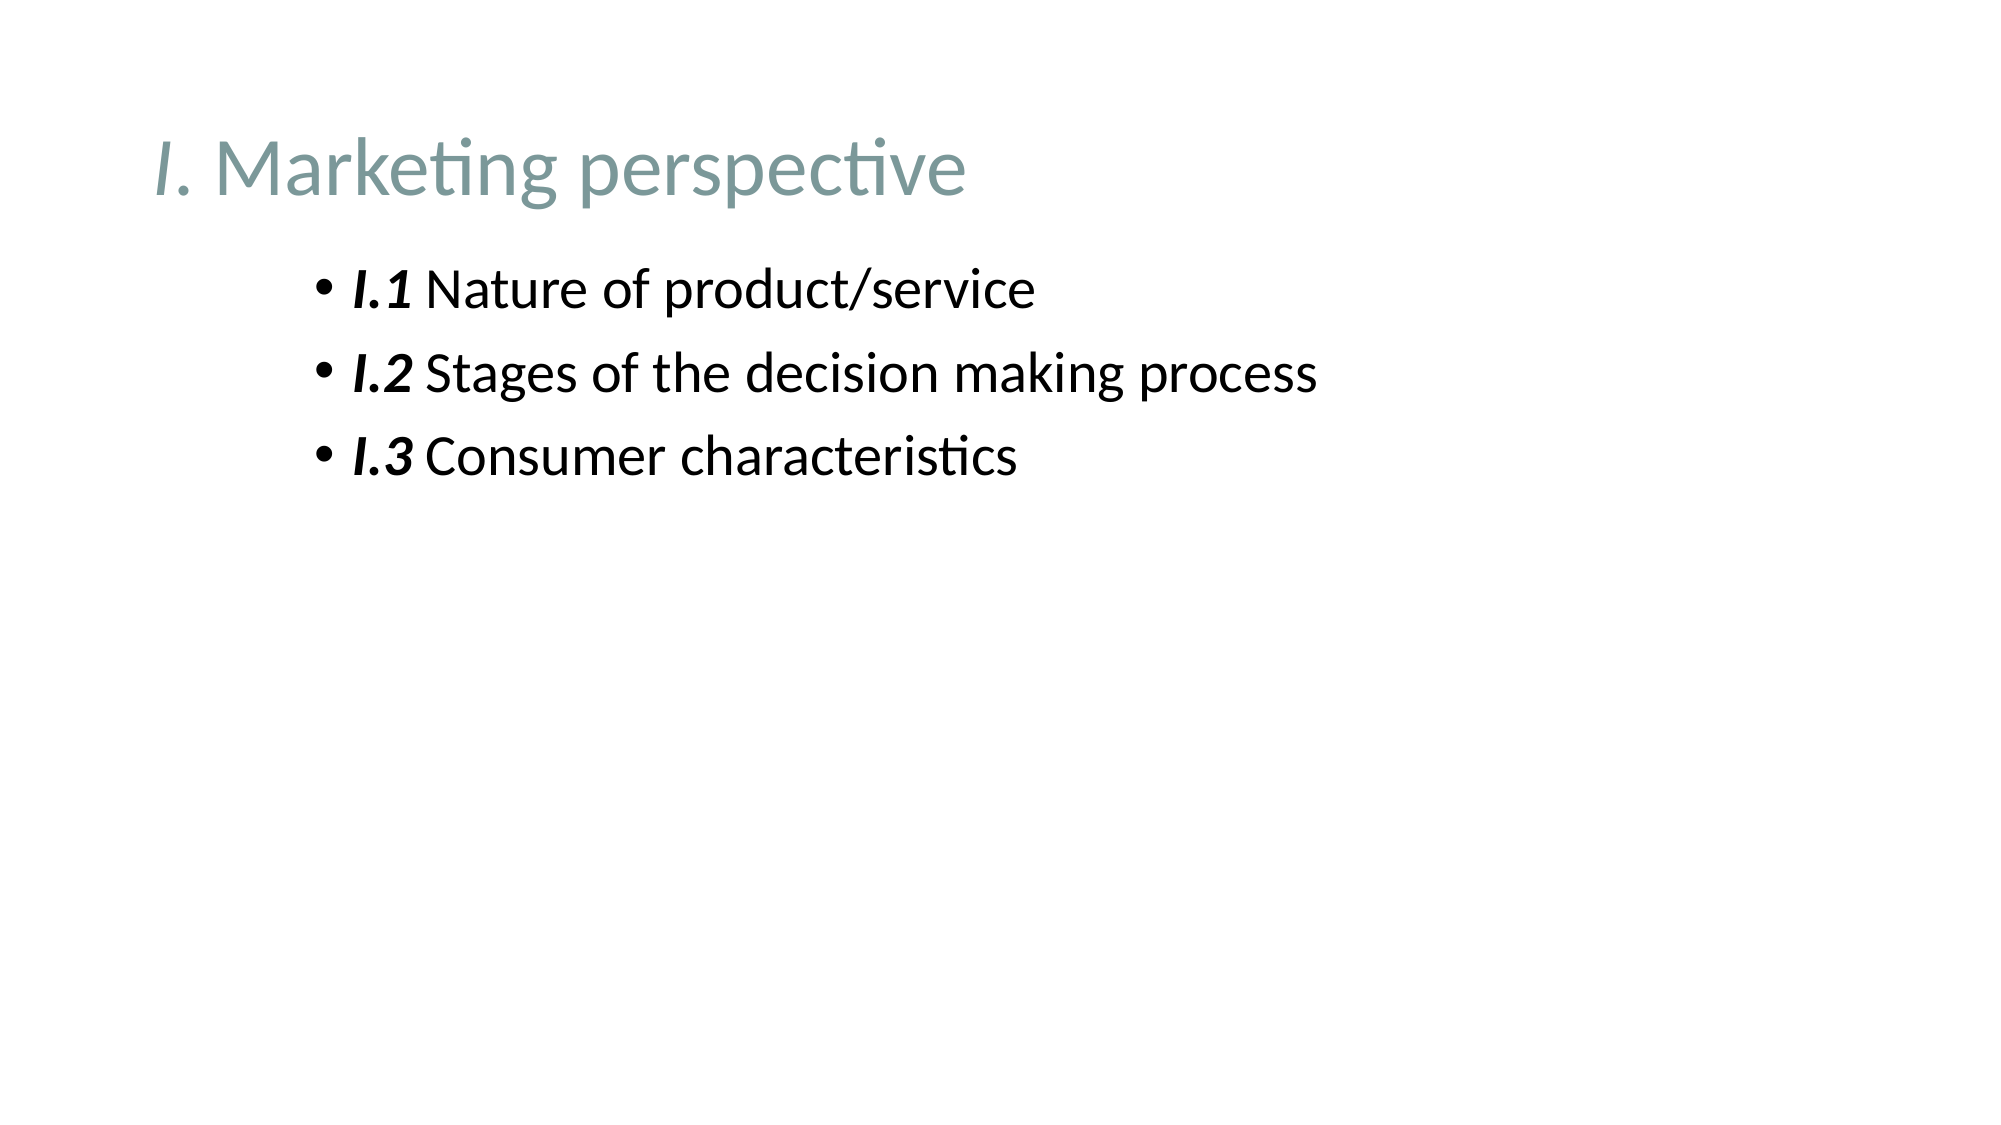

# I. Marketing perspective
I.1 Nature of product/service
I.2 Stages of the decision making process
I.3 Consumer characteristics